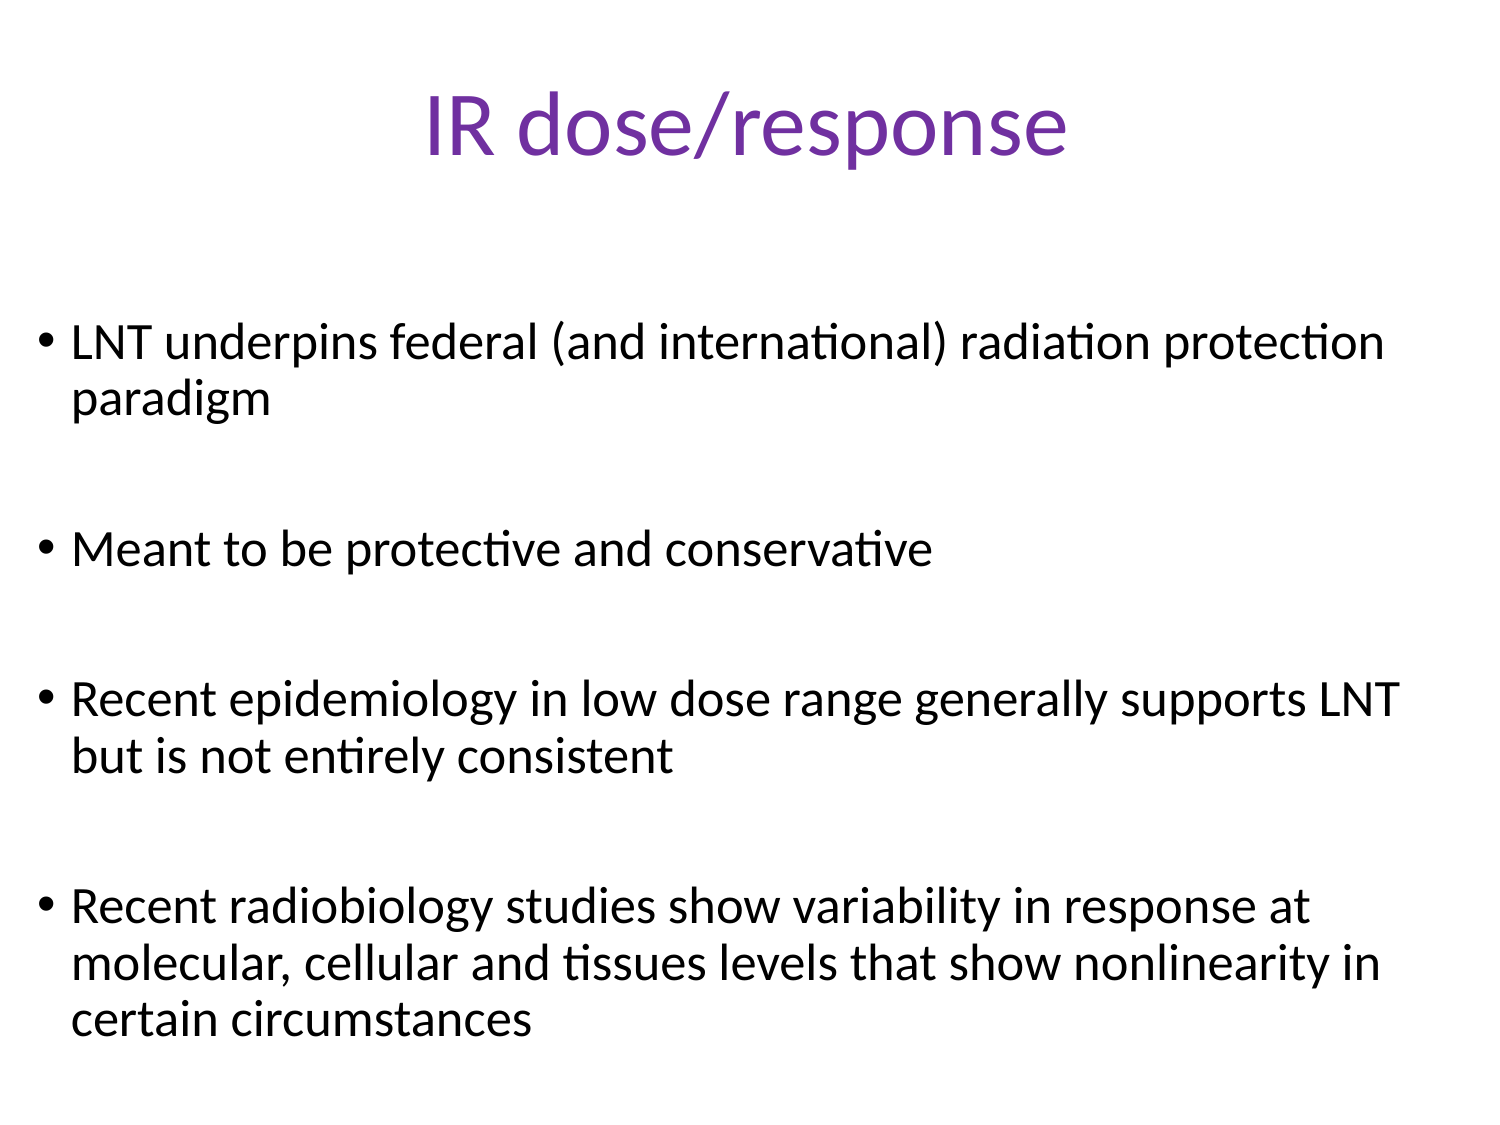

# IR dose/response

LNT underpins federal (and international) radiation protection paradigm

Meant to be protective and conservative

Recent epidemiology in low dose range generally supports LNT but is not entirely consistent

Recent radiobiology studies show variability in response at molecular, cellular and tissues levels that show nonlinearity in certain circumstances